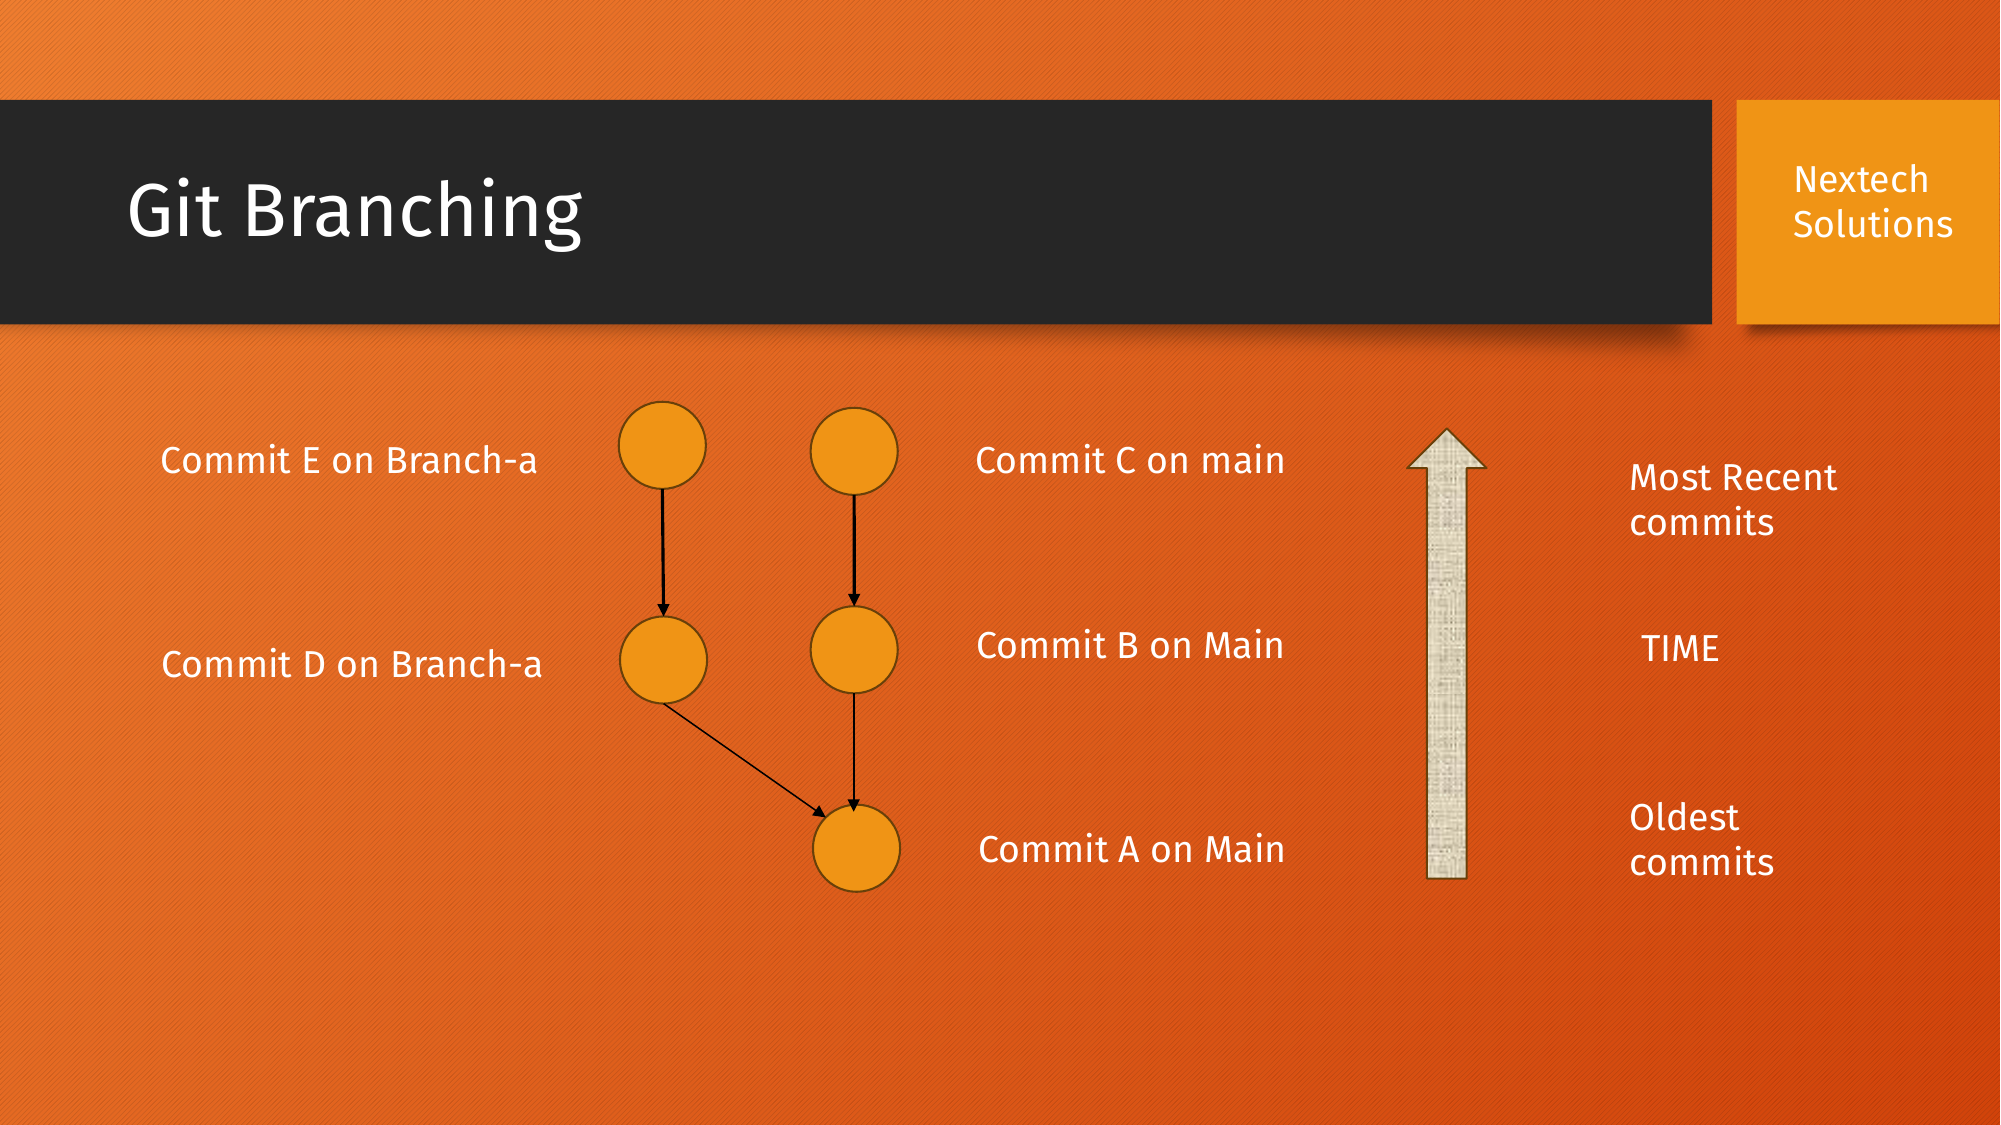

# Git Branching
Nextech Solutions

Commit E on Branch-a
Commit C on main
Most Recent
commits

Commit B on Main

TIME
Commit D on Branch-a
Oldest
commits

Commit A on Main